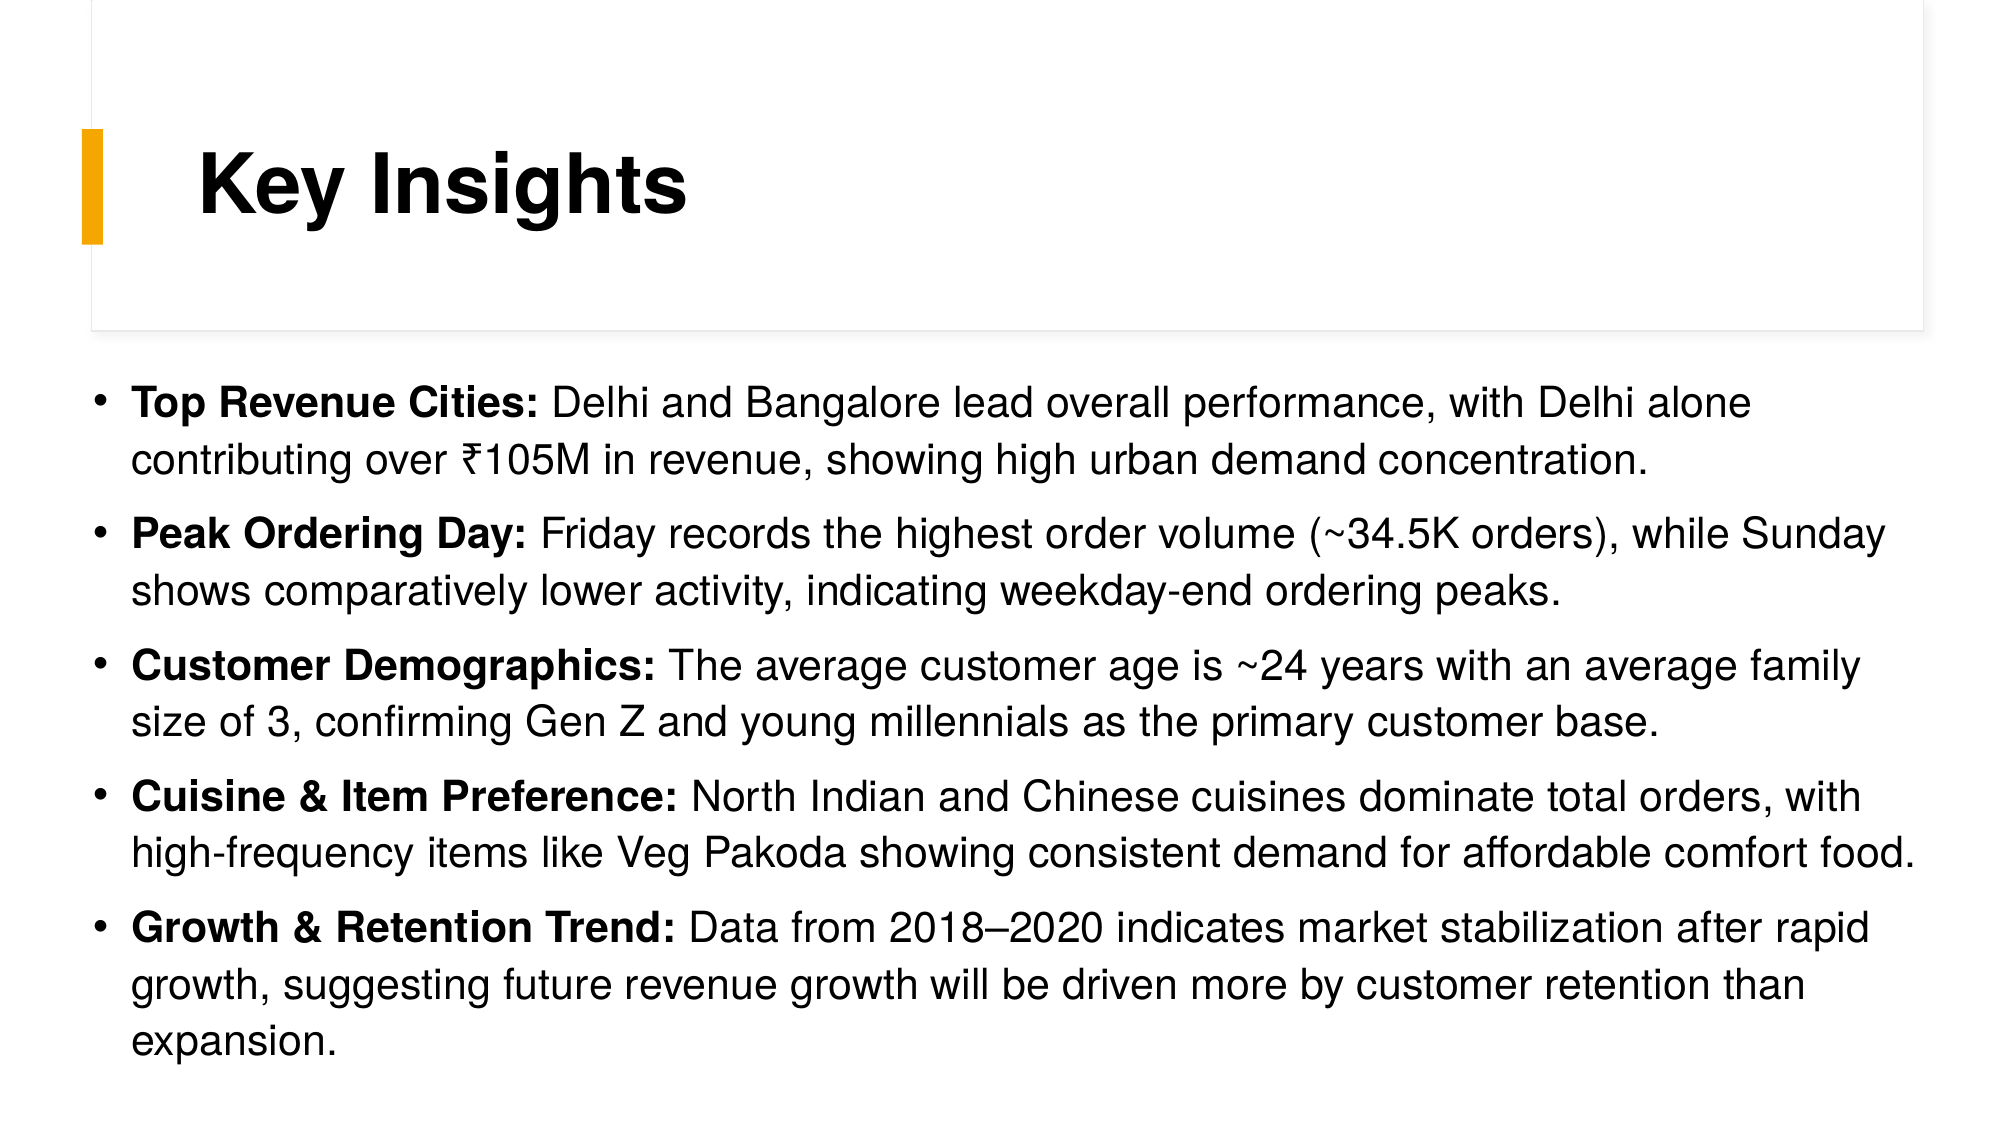

# Key Insights
Top Revenue Cities: Delhi and Bangalore lead overall performance, with Delhi alone contributing over ₹105M in revenue, showing high urban demand concentration.
Peak Ordering Day: Friday records the highest order volume (~34.5K orders), while Sunday shows comparatively lower activity, indicating weekday-end ordering peaks.
Customer Demographics: The average customer age is ~24 years with an average family size of 3, confirming Gen Z and young millennials as the primary customer base.
Cuisine & Item Preference: North Indian and Chinese cuisines dominate total orders, with high-frequency items like Veg Pakoda showing consistent demand for affordable comfort food.
Growth & Retention Trend: Data from 2018–2020 indicates market stabilization after rapid growth, suggesting future revenue growth will be driven more by customer retention than expansion.